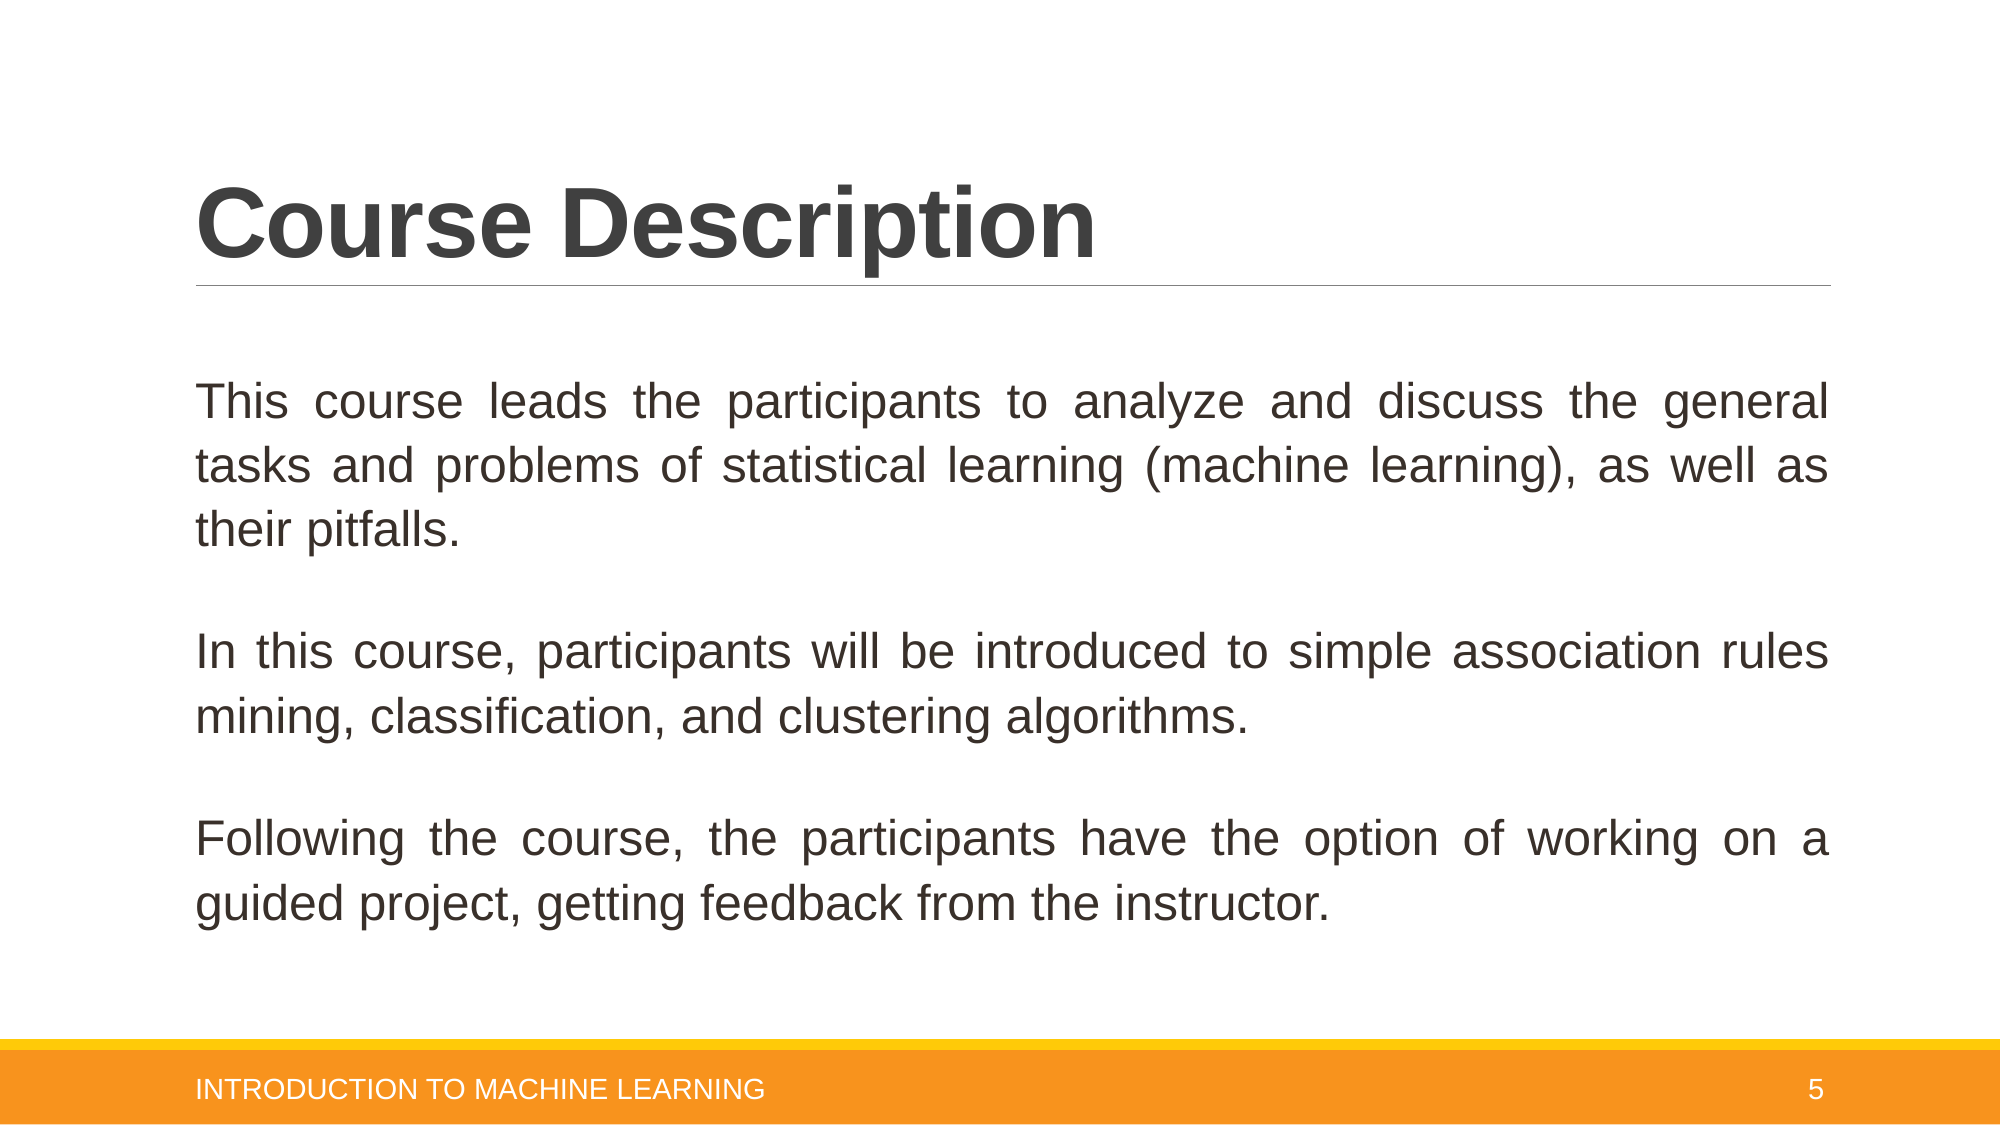

# Course Description
This course leads the participants to analyze and discuss the general tasks and problems of statistical learning (machine learning), as well as their pitfalls.
In this course, participants will be introduced to simple association rules mining, classification, and clustering algorithms.
Following the course, the participants have the option of working on a guided project, getting feedback from the instructor.
INTRODUCTION TO MACHINE LEARNING
5